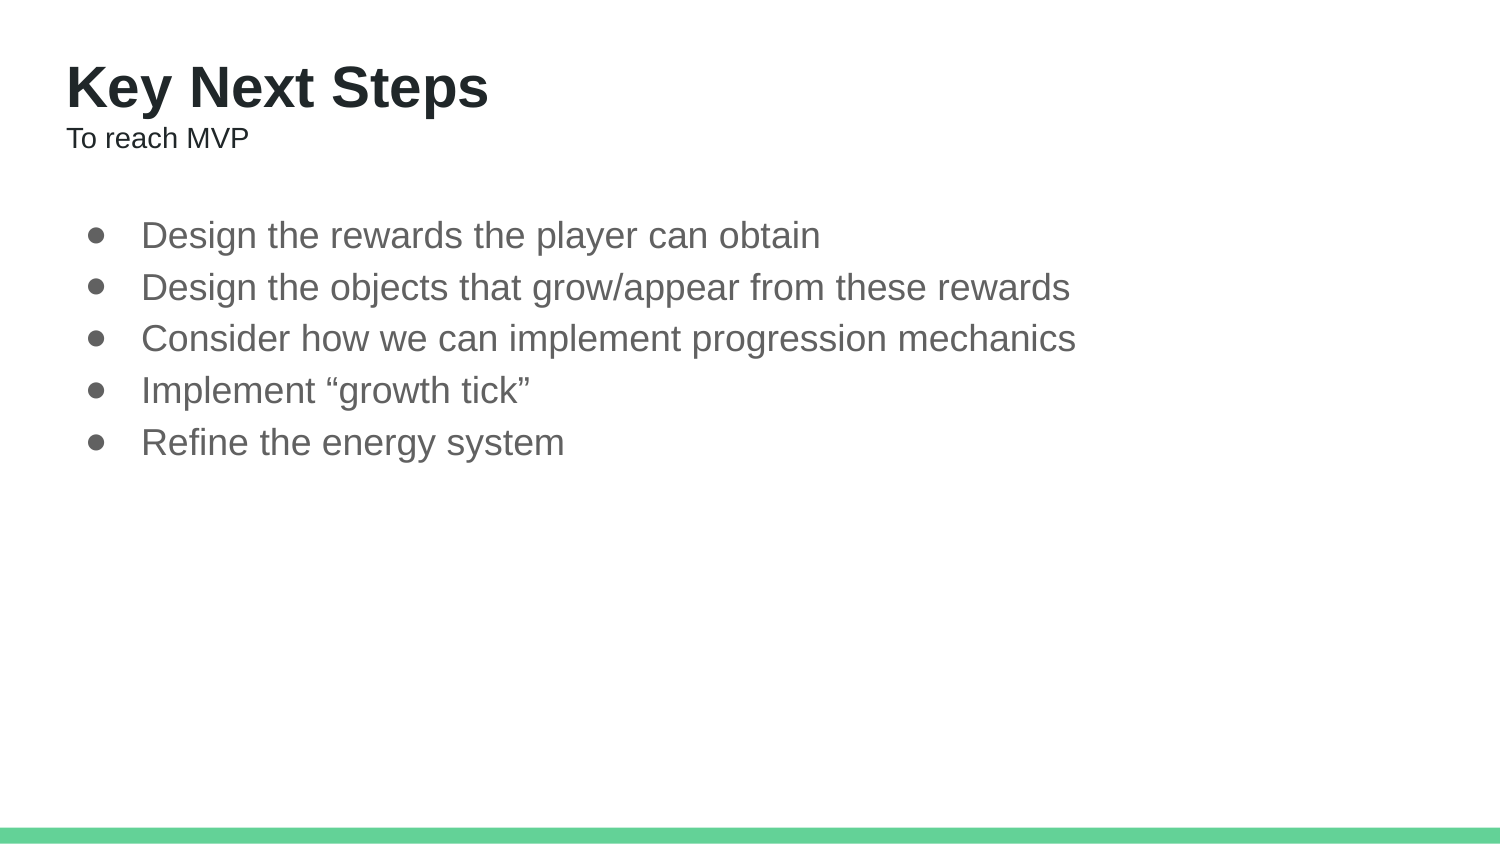

# Key Next Steps
To reach MVP
Design the rewards the player can obtain
Design the objects that grow/appear from these rewards
Consider how we can implement progression mechanics
Implement “growth tick”
Refine the energy system